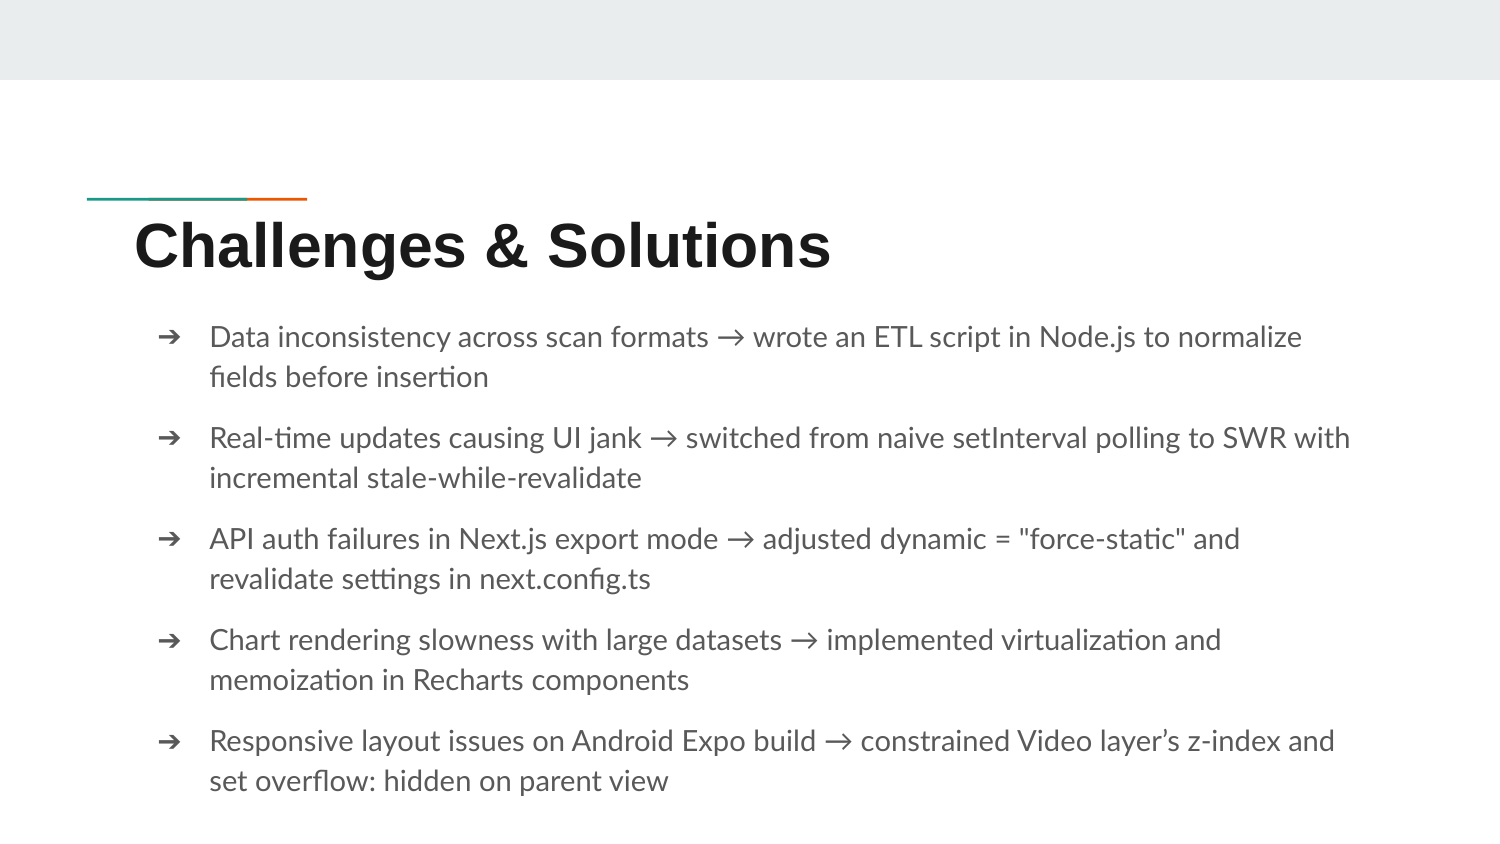

# Challenges & Solutions

Data inconsistency across scan formats → wrote an ETL script in Node.js to normalize fields before insertion
Real-time updates causing UI jank → switched from naive setInterval polling to SWR with incremental stale-while-revalidate
API auth failures in Next.js export mode → adjusted dynamic = "force-static" and revalidate settings in next.config.ts
Chart rendering slowness with large datasets → implemented virtualization and memoization in Recharts components
Responsive layout issues on Android Expo build → constrained Video layer’s z-index and set overflow: hidden on parent view